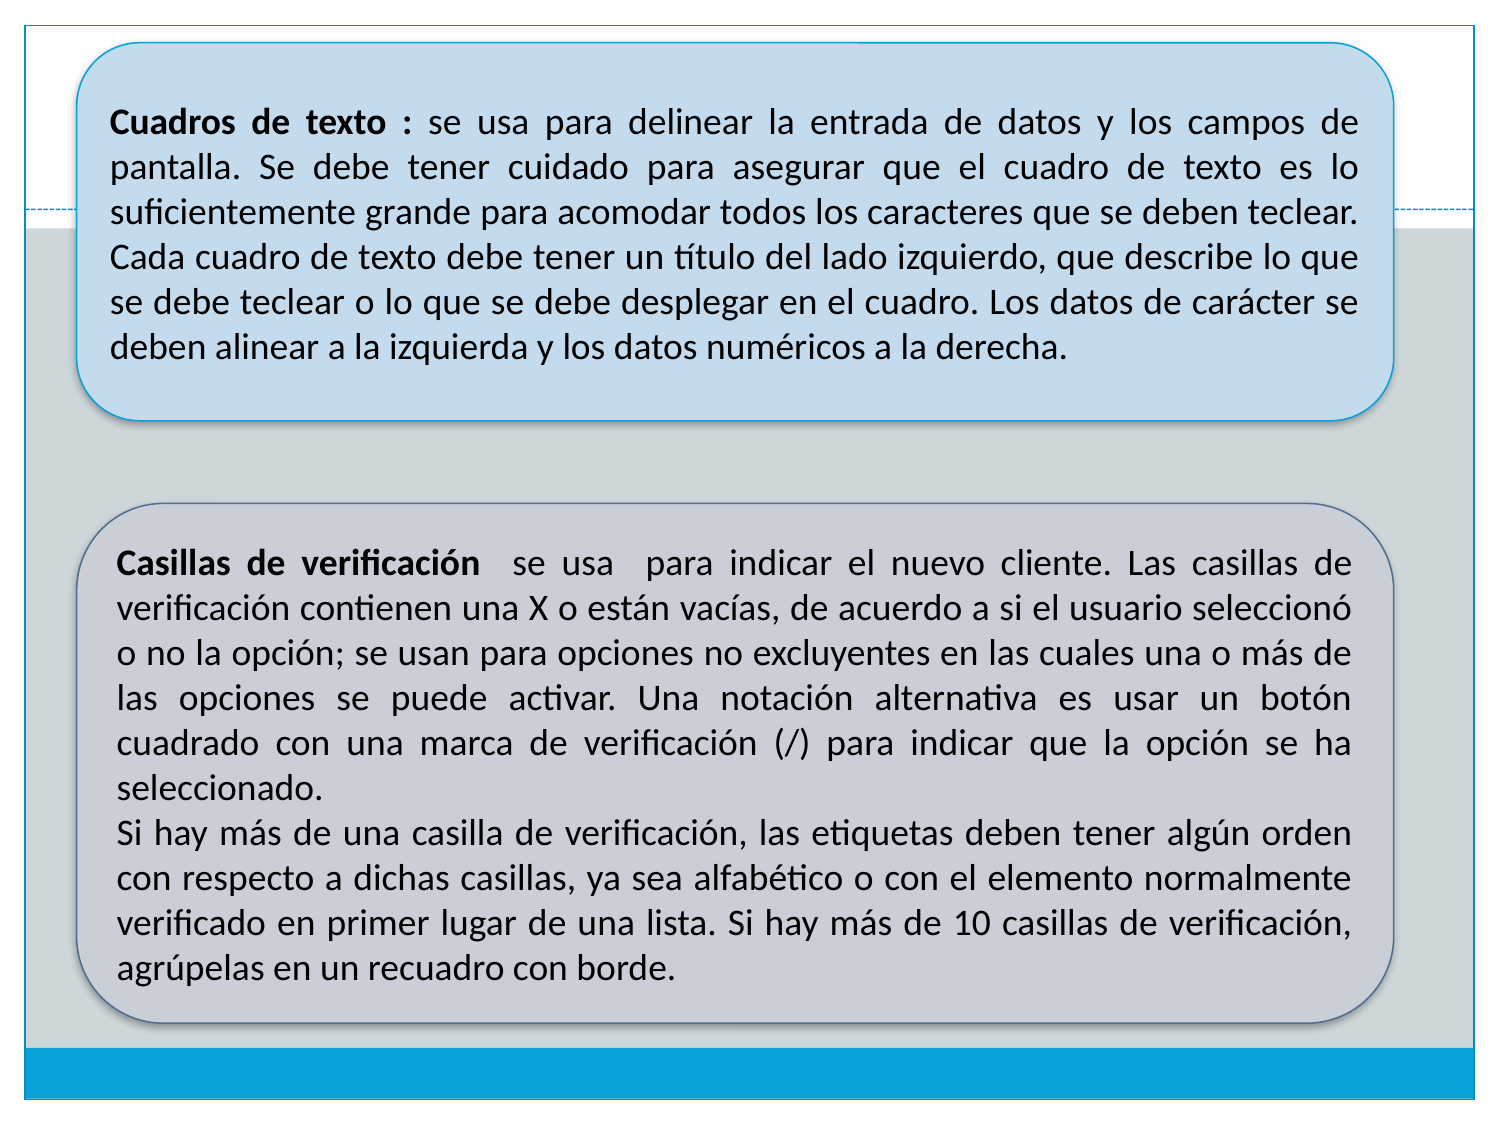

Cuadros de texto : se usa para delinear la entrada de datos y los campos de pantalla. Se debe tener cuidado para asegurar que el cuadro de texto es lo suficientemente grande para acomodar todos los caracteres que se deben teclear. Cada cuadro de texto debe tener un título del lado izquierdo, que describe lo que se debe teclear o lo que se debe desplegar en el cuadro. Los datos de carácter se deben alinear a la izquierda y los datos numéricos a la derecha.
Casillas de verificación  se usa  para indicar el nuevo cliente. Las casillas de verificación contienen una X o están vacías, de acuerdo a si el usuario seleccionó o no la opción; se usan para opciones no excluyentes en las cuales una o más de las opciones se puede activar. Una notación alternativa es usar un botón cuadrado con una marca de verificación (/) para indicar que la opción se ha seleccionado.
Si hay más de una casilla de verificación, las etiquetas deben tener algún orden con respecto a dichas casillas, ya sea alfabético o con el elemento normalmente verificado en primer lugar de una lista. Si hay más de 10 casillas de verificación, agrúpelas en un recuadro con borde.